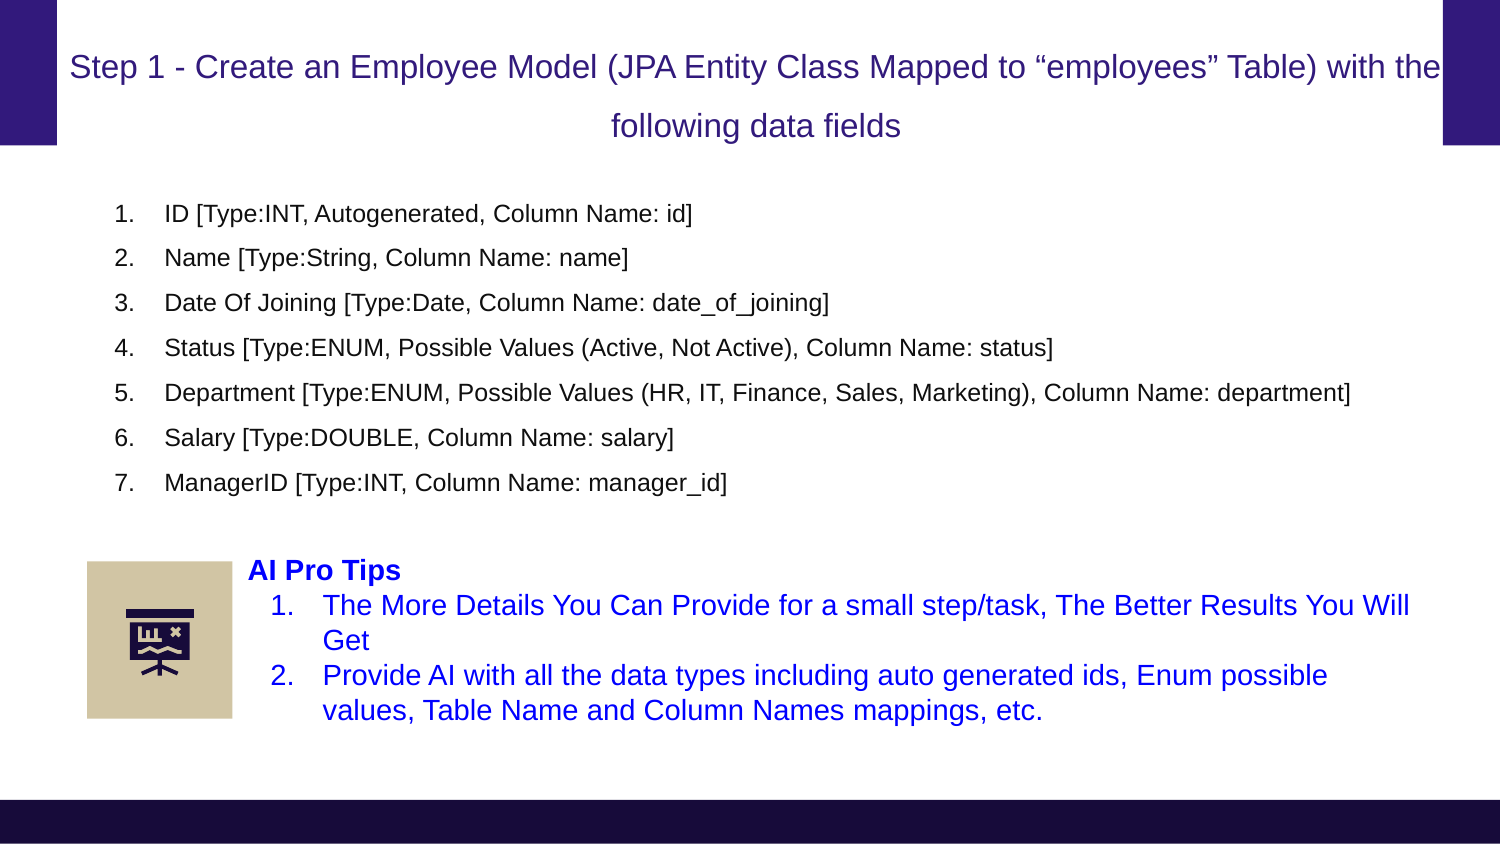

# Step 1 - Create an Employee Model (JPA Entity Class Mapped to “employees” Table) with the following data fields
ID [Type:INT, Autogenerated, Column Name: id]
Name [Type:String, Column Name: name]
Date Of Joining [Type:Date, Column Name: date_of_joining]
Status [Type:ENUM, Possible Values (Active, Not Active), Column Name: status]
Department [Type:ENUM, Possible Values (HR, IT, Finance, Sales, Marketing), Column Name: department]
Salary [Type:DOUBLE, Column Name: salary]
ManagerID [Type:INT, Column Name: manager_id]

AI Pro Tips
The More Details You Can Provide for a small step/task, The Better Results You Will Get
Provide AI with all the data types including auto generated ids, Enum possible values, Table Name and Column Names mappings, etc.